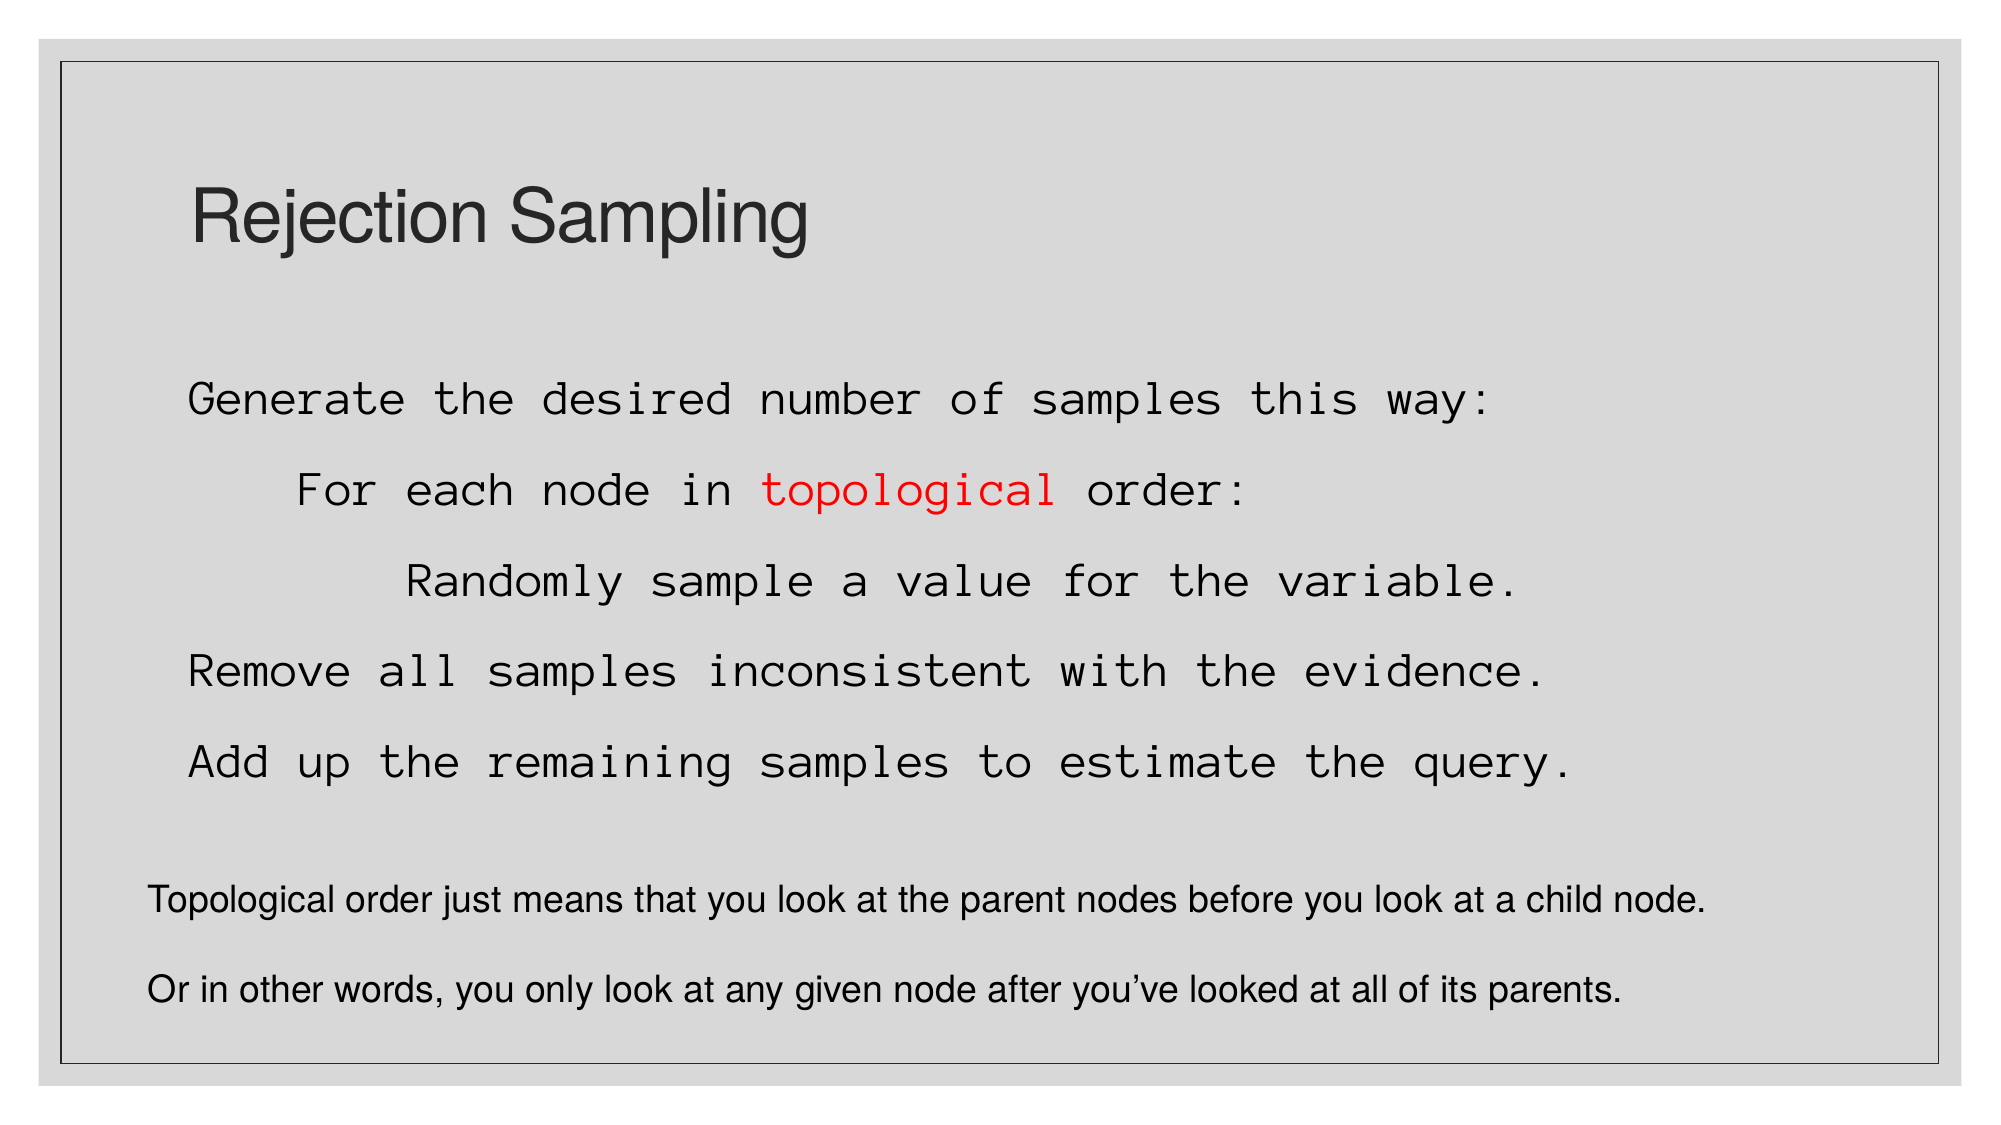

# Rejection Sampling
Generate the desired number of samples this way:
    For each node in topological order:
        Randomly sample a value for the variable.
Remove all samples inconsistent with the evidence.
Add up the remaining samples to estimate the query.

Topological order just means that you look at the parent nodes before you look at a child node.

Or in other words, you only look at any given node after you’ve looked at all of its parents.